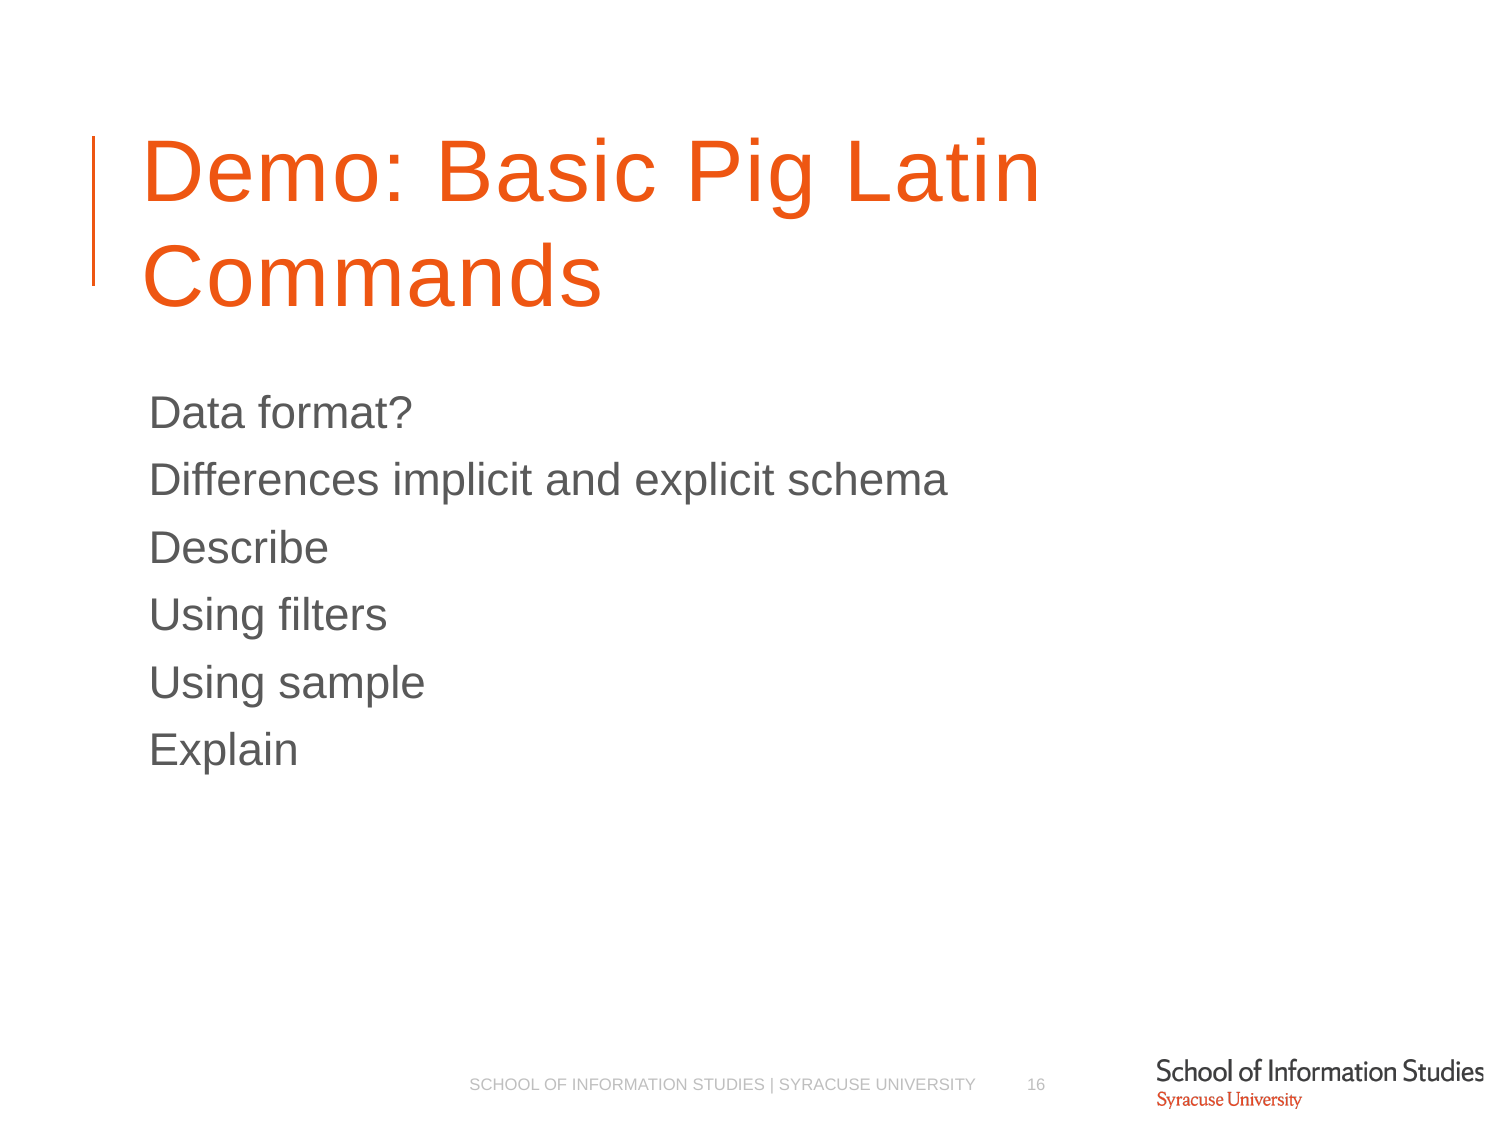

# Demo: Basic Pig Latin Commands
Data format?
Differences implicit and explicit schema
Describe
Using filters
Using sample
Explain
School of Information Studies | Syracuse University
16